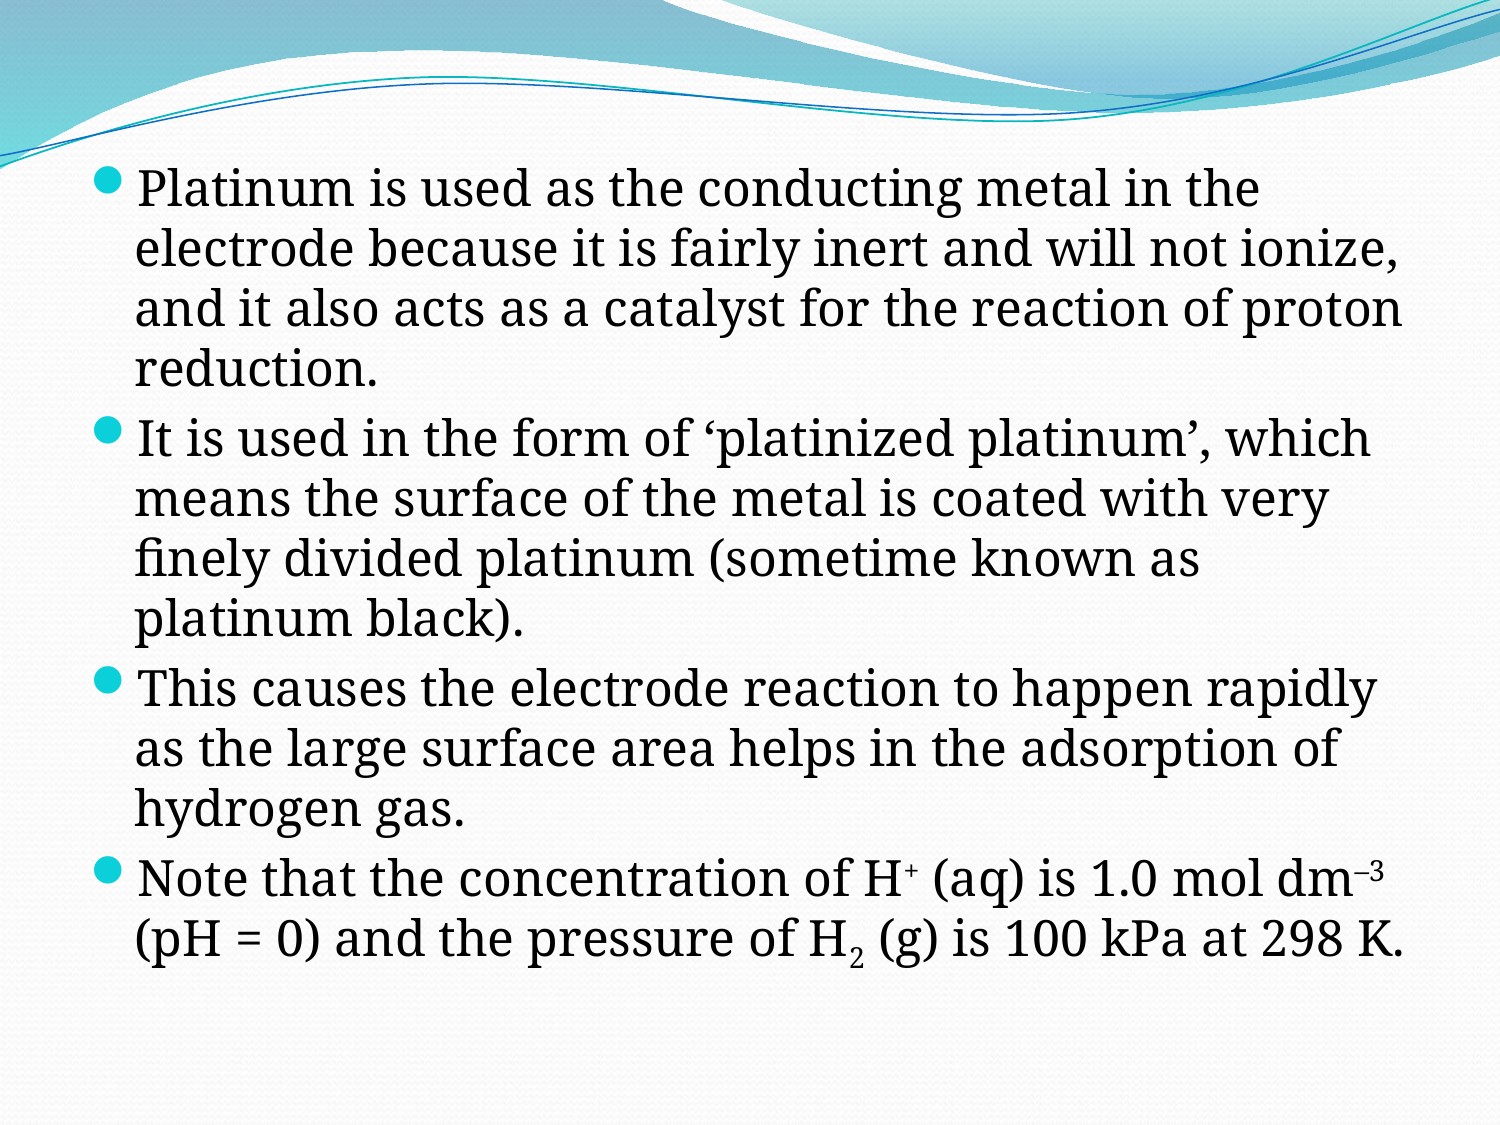

Platinum is used as the conducting metal in the electrode because it is fairly inert and will not ionize, and it also acts as a catalyst for the reaction of proton reduction.
It is used in the form of ‘platinized platinum’, which means the surface of the metal is coated with very finely divided platinum (sometime known as platinum black).
This causes the electrode reaction to happen rapidly as the large surface area helps in the adsorption of hydrogen gas.
Note that the concentration of H+ (aq) is 1.0 mol dm–3 (pH = 0) and the pressure of H2 (g) is 100 kPa at 298 K.